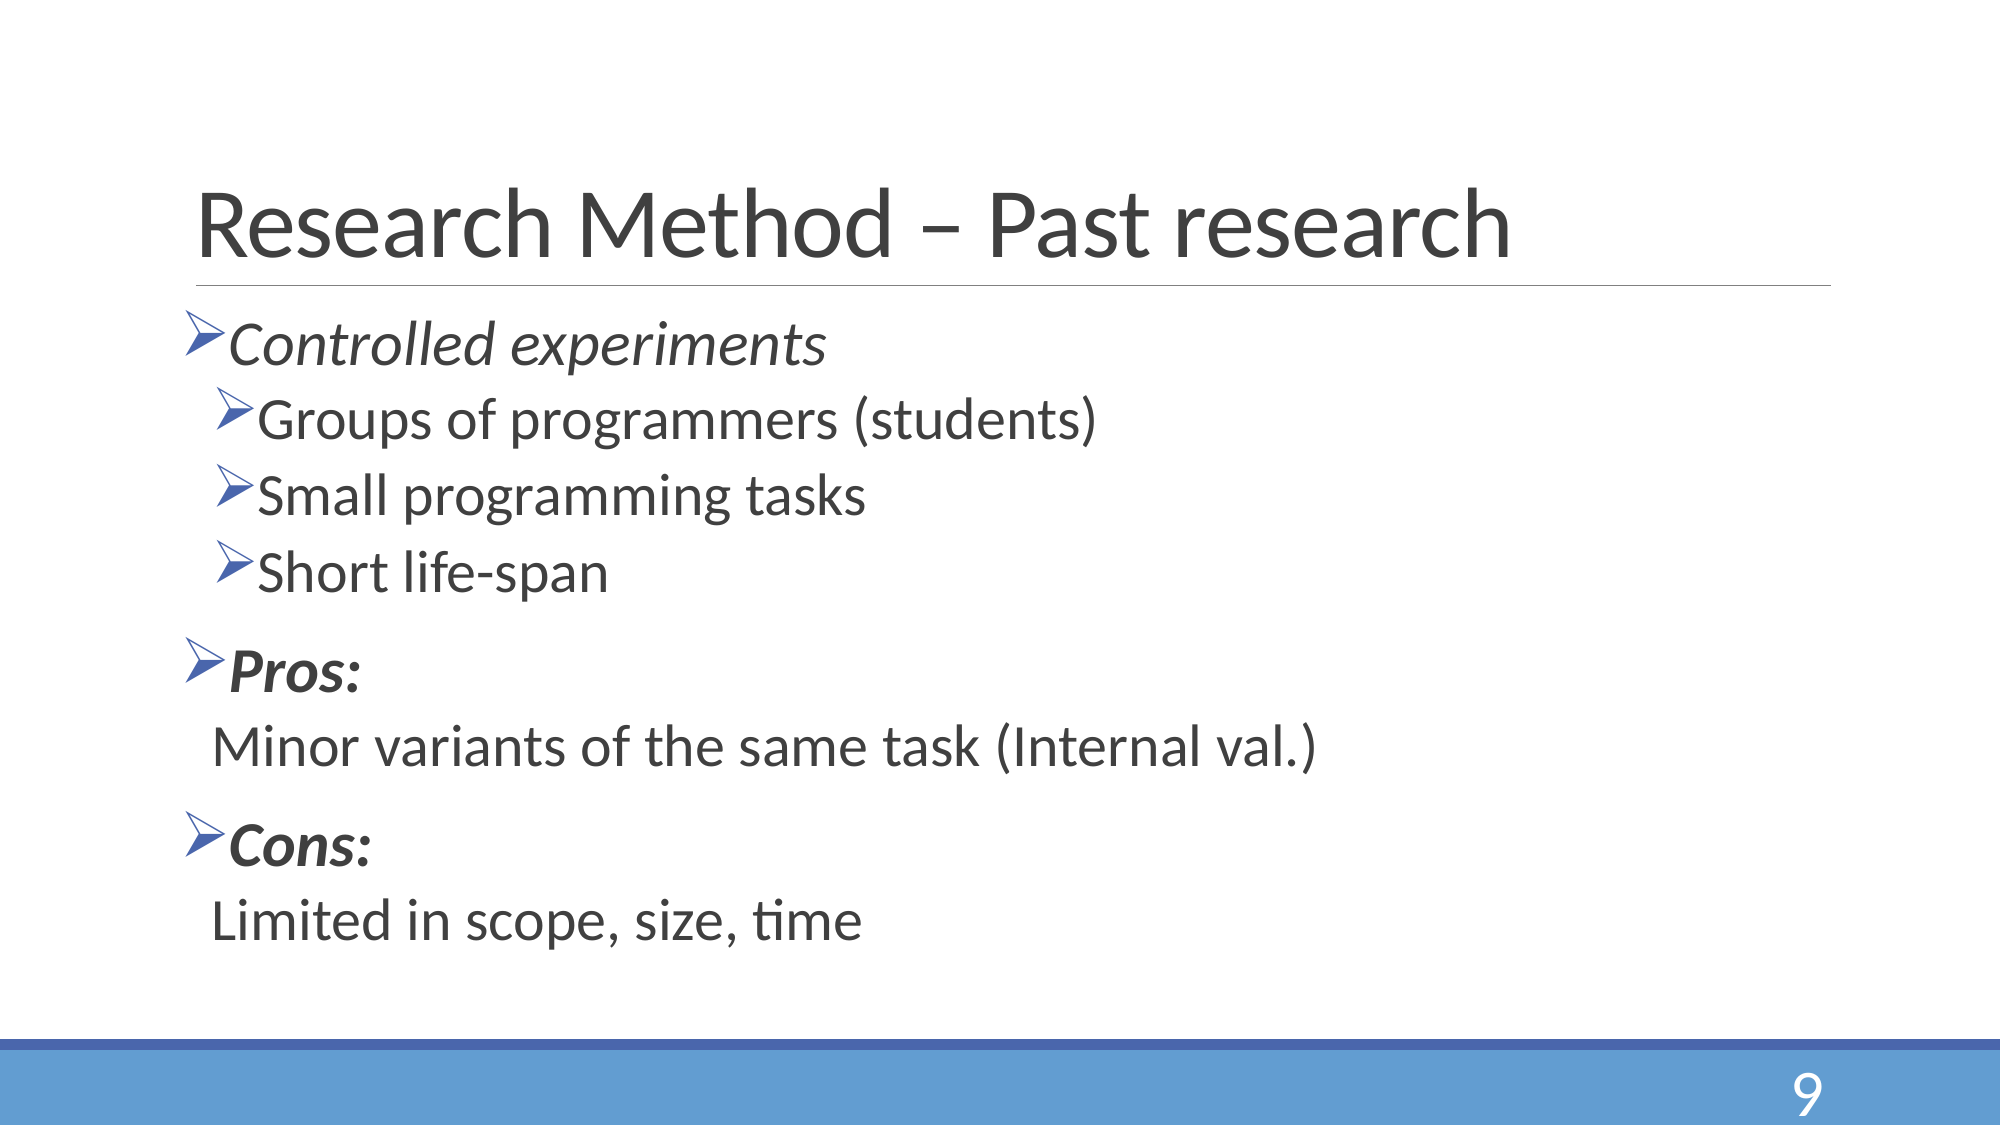

# Research Method – Past research
Controlled experiments
Groups of programmers (students)
Small programming tasks
Short life-span
Pros:
Minor variants of the same task (Internal val.)
Cons:
Limited in scope, size, time
9